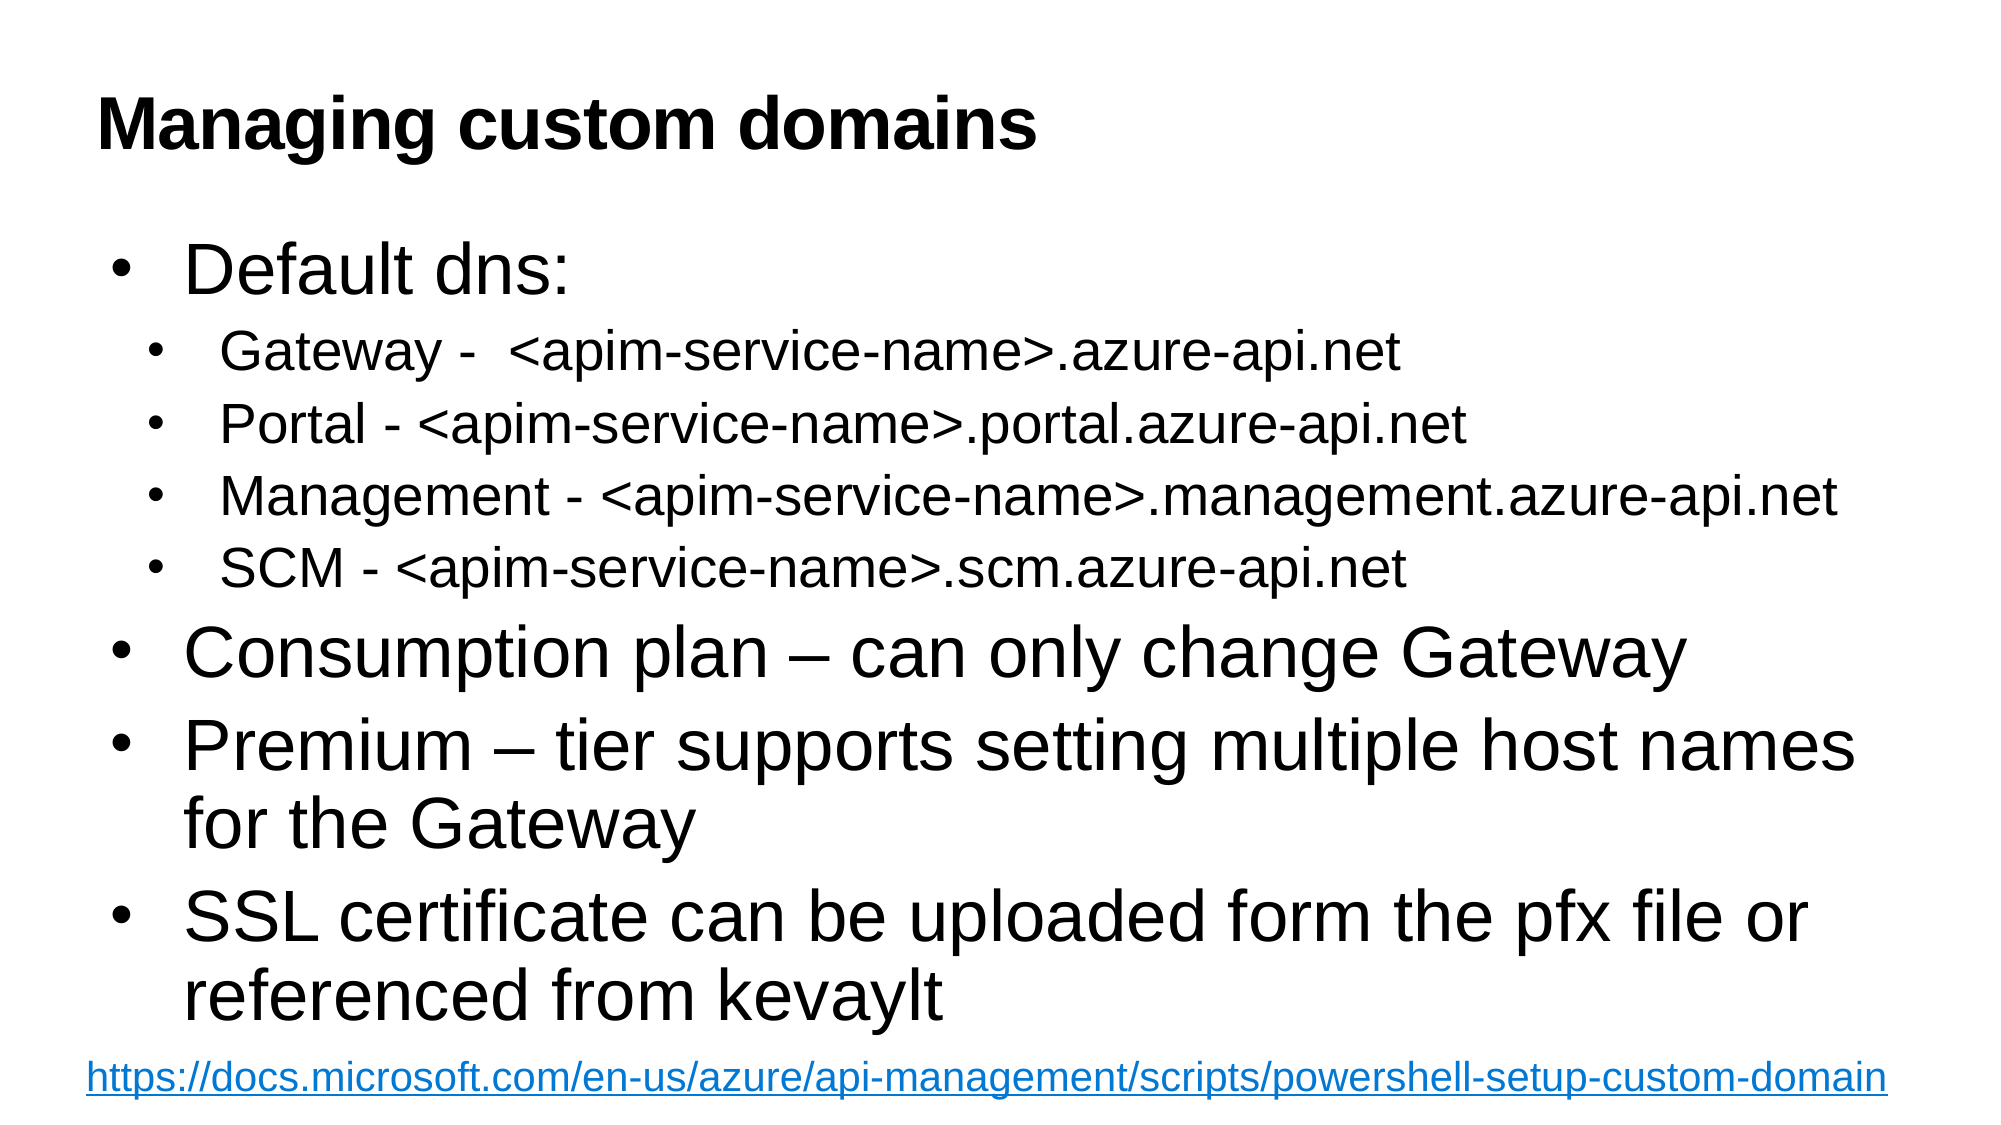

# Managing custom domains
Default dns:
Gateway -  <apim-service-name>.azure-api.net
Portal - <apim-service-name>.portal.azure-api.net
Management - <apim-service-name>.management.azure-api.net
SCM - <apim-service-name>.scm.azure-api.net
Consumption plan – can only change Gateway
Premium – tier supports setting multiple host names for the Gateway
SSL certificate can be uploaded form the pfx file or referenced from kevaylt
https://docs.microsoft.com/en-us/azure/api-management/scripts/powershell-setup-custom-domain